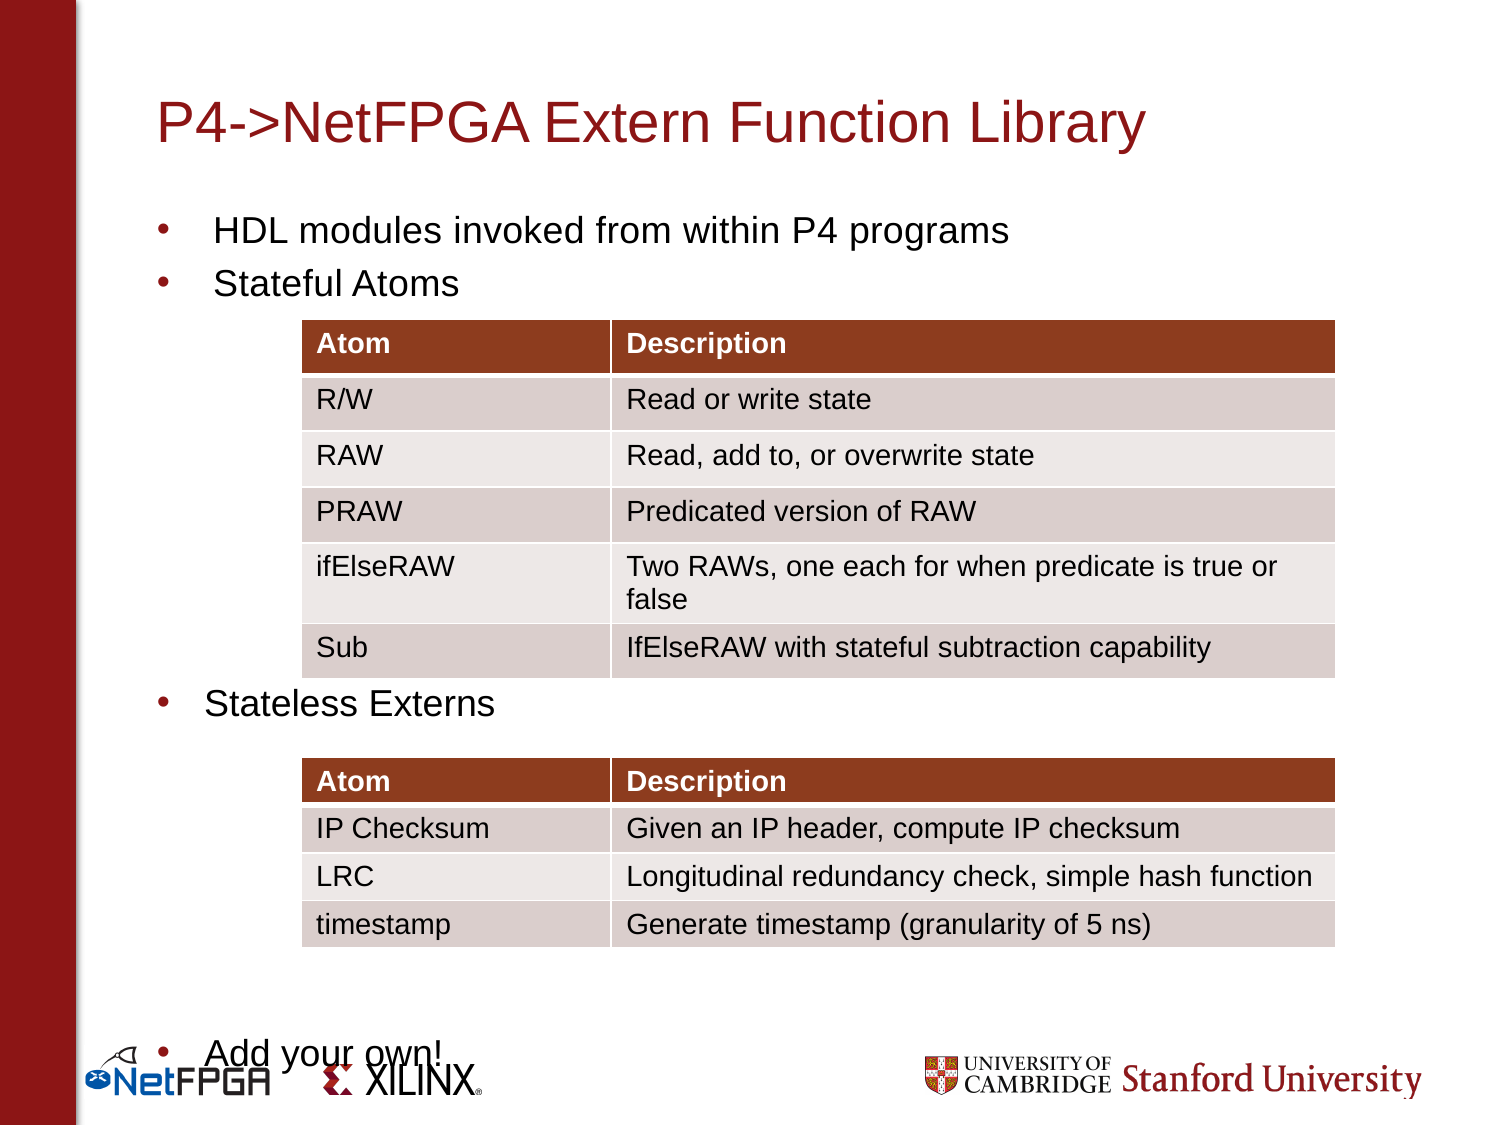

# P4->NetFPGA Extern Function Library
HDL modules invoked from within P4 programs
Stateful Atoms

Stateless Externs

Add your own!

| Atom | Description |
| --- | --- |
| R/W | Read or write state |
| RAW | Read, add to, or overwrite state |
| PRAW | Predicated version of RAW |
| ifElseRAW | Two RAWs, one each for when predicate is true or false |
| Sub | IfElseRAW with stateful subtraction capability |
| Atom | Description |
| --- | --- |
| IP Checksum | Given an IP header, compute IP checksum |
| LRC | Longitudinal redundancy check, simple hash function |
| timestamp | Generate timestamp (granularity of 5 ns) |